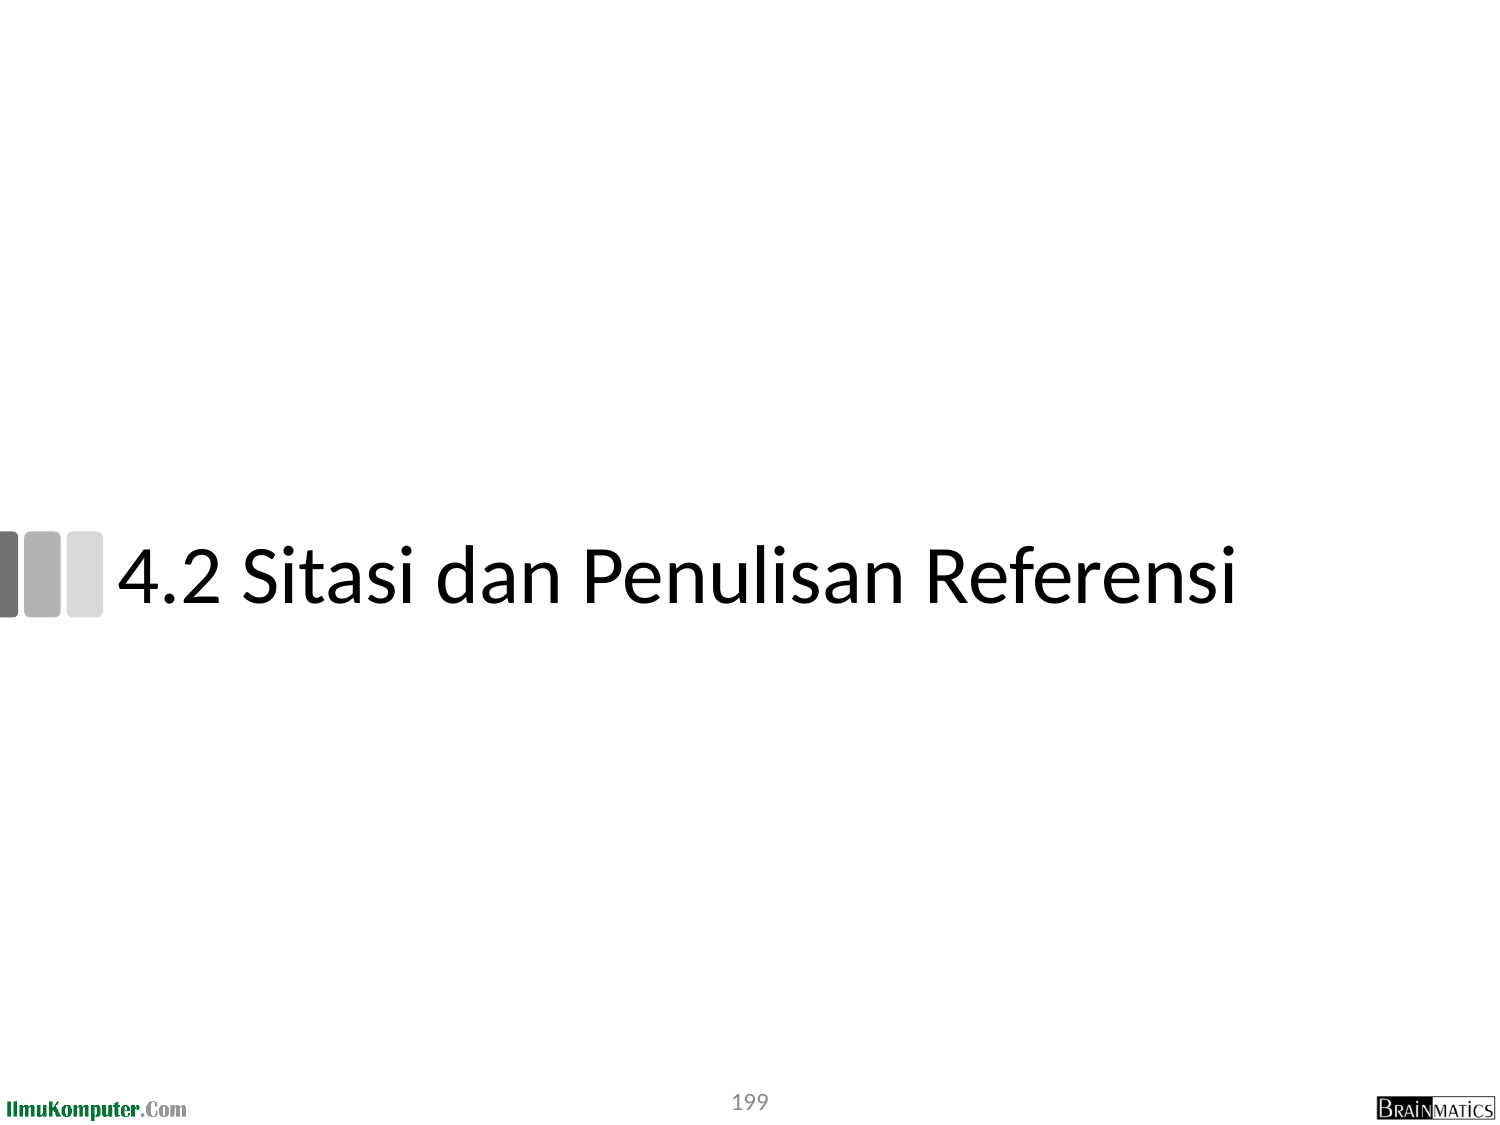

# 4.2 Sitasi dan Penulisan Referensi

199